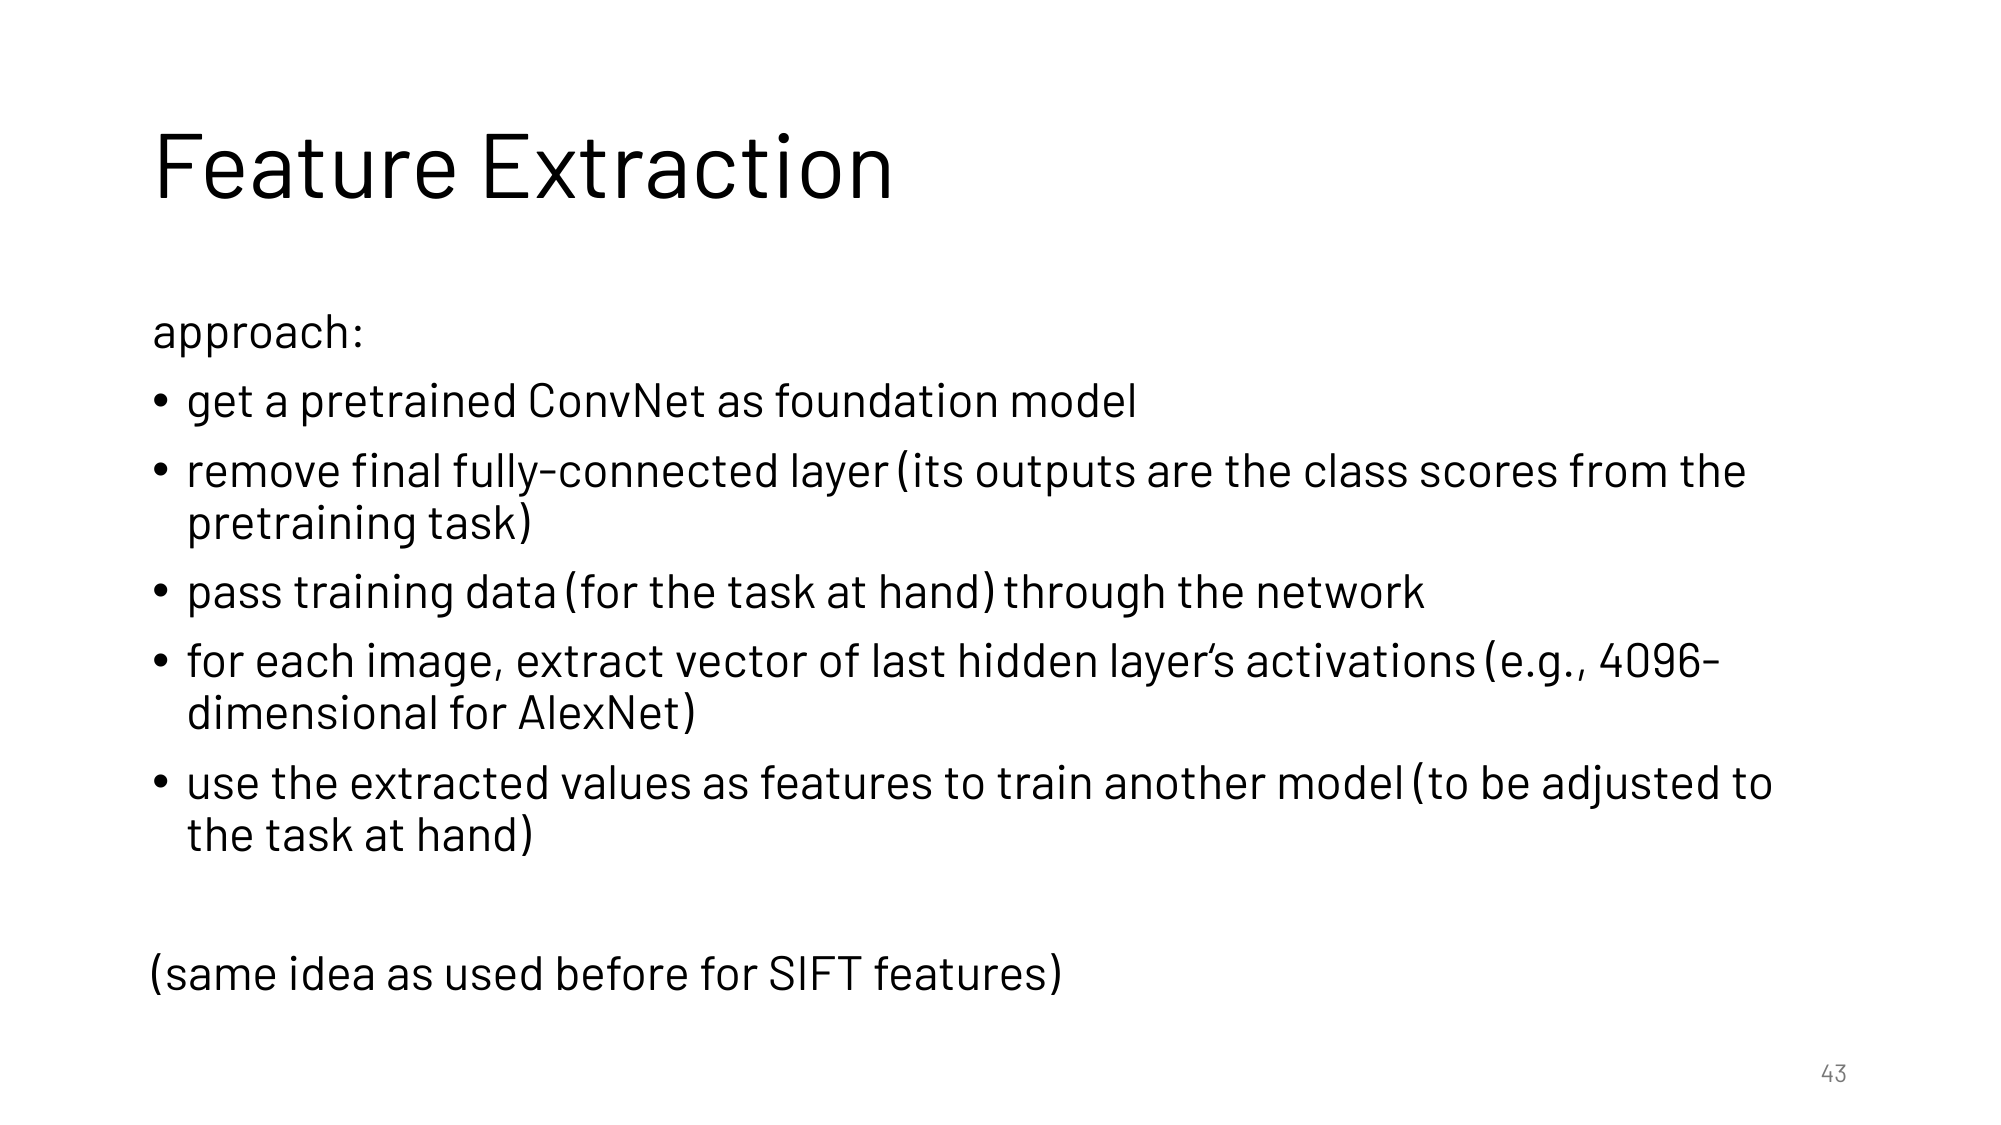

# Feature Extraction
approach:
get a pretrained ConvNet as foundation model
remove final fully-connected layer (its outputs are the class scores from the pretraining task)
pass training data (for the task at hand) through the network
for each image, extract vector of last hidden layer‘s activations (e.g., 4096-dimensional for AlexNet)
use the extracted values as features to train another model (to be adjusted to the task at hand)

(same idea as used before for SIFT features)
43